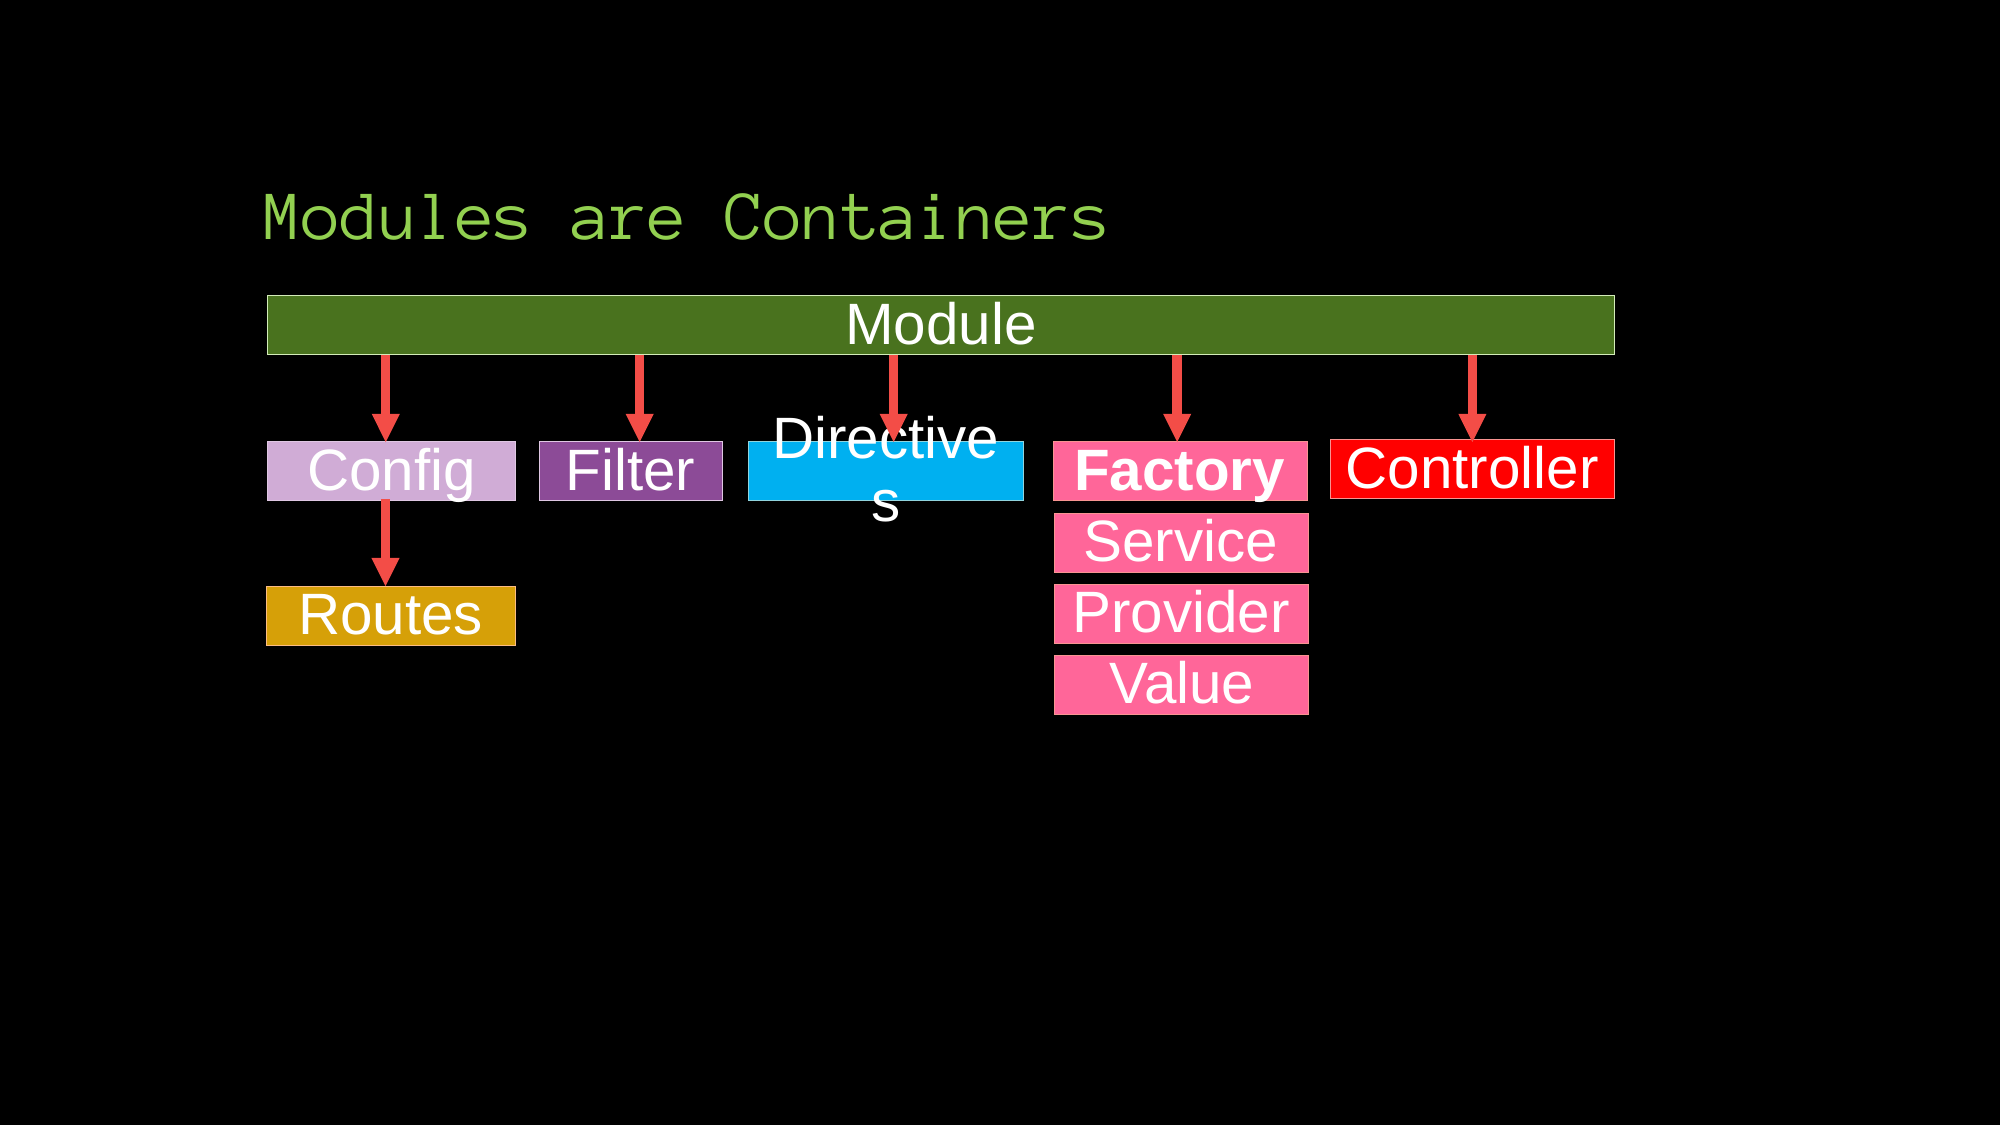

# Modules are Containers
Module
Controller
Config
Filter
Factory
Directives
Service
Provider
Routes
Value